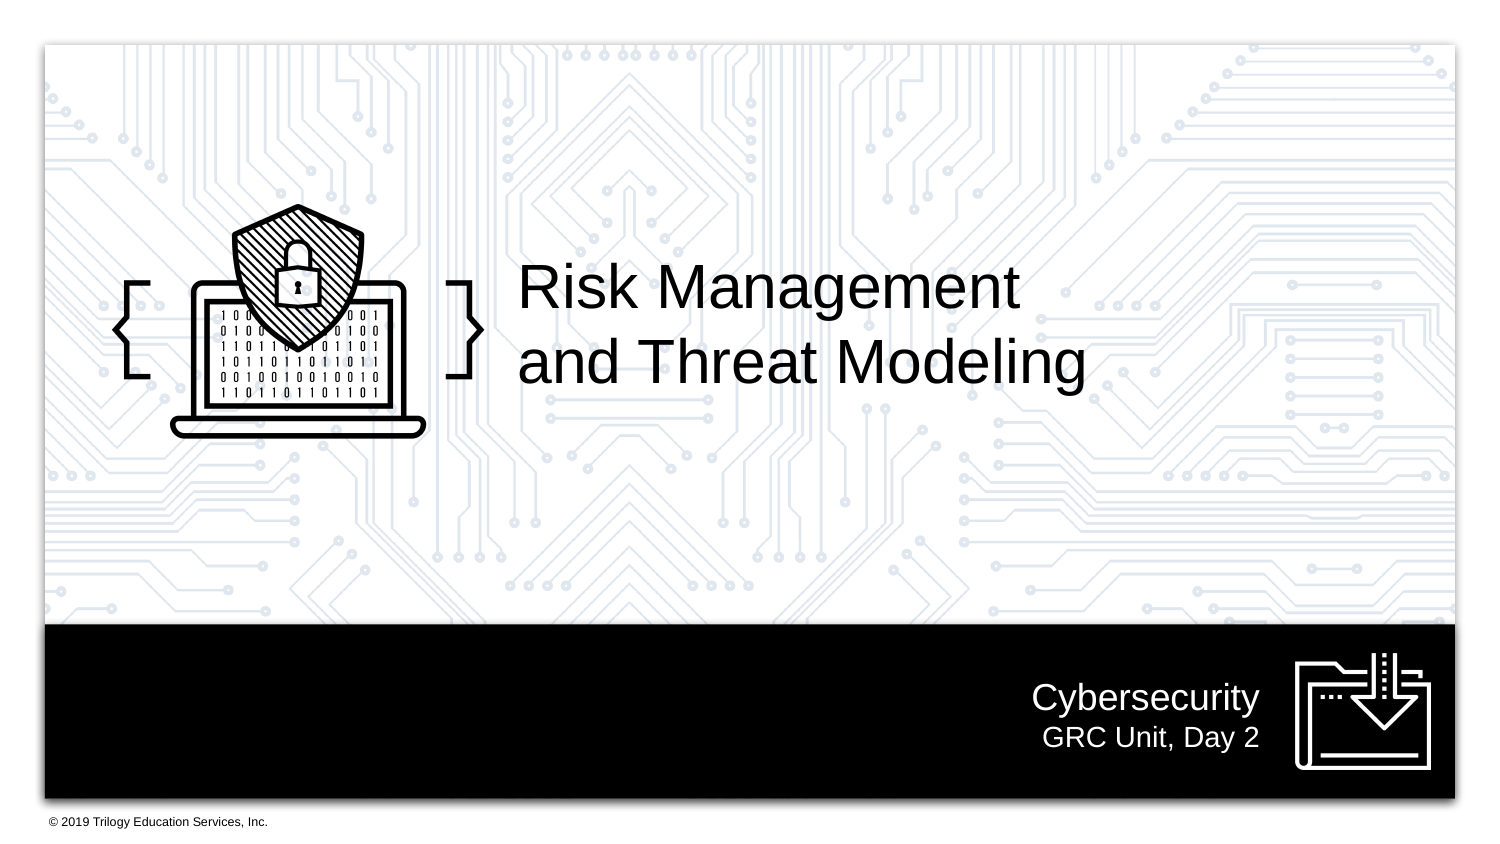

Risk Management
and Threat Modeling
# GRC Unit, Day 2